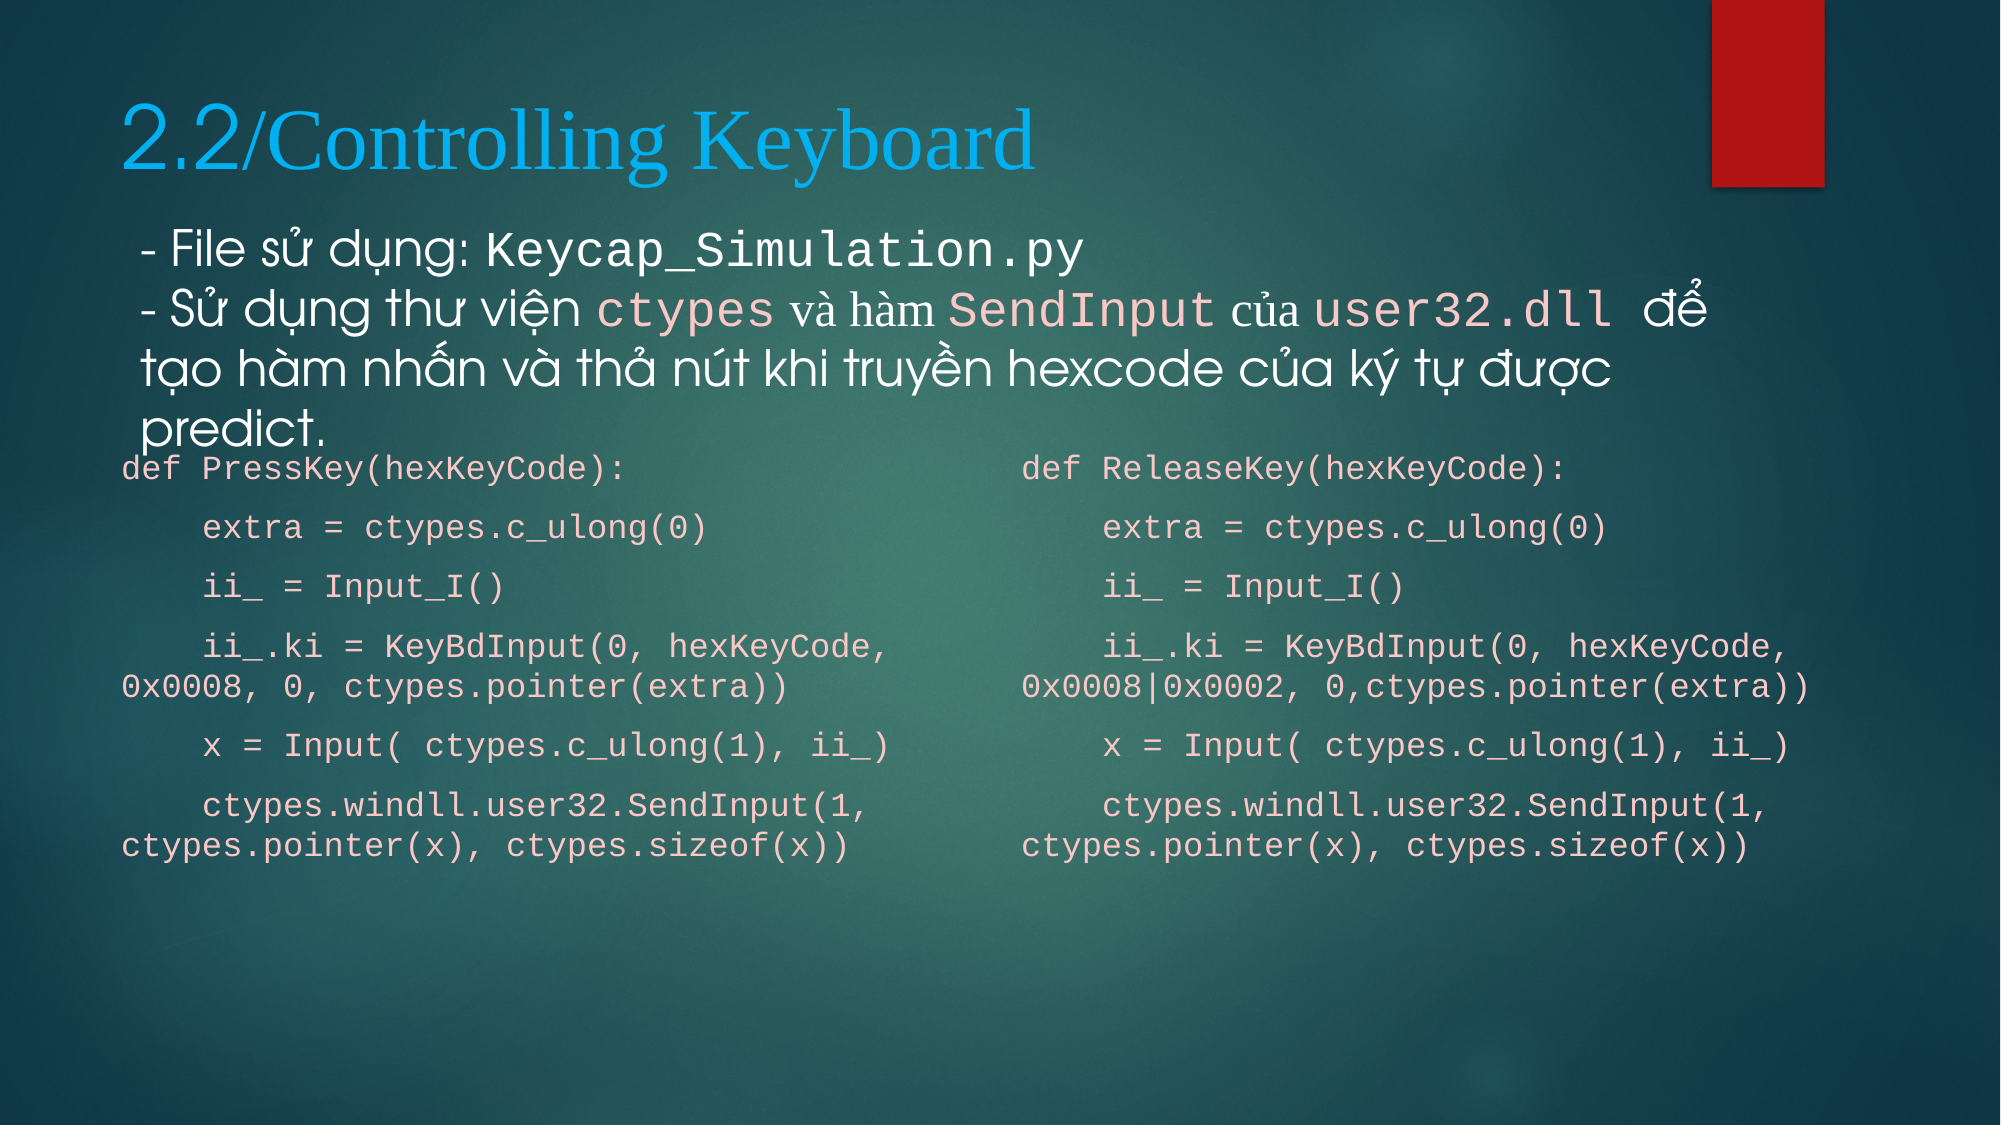

# 2.2/Controlling Keyboard
- File sử dụng: Keycap_Simulation.py
- Sử dụng thư viện ctypes và hàm SendInput của user32.dll để tạo hàm nhấn và thả nút khi truyền hexcode của ký tự được predict.
def ReleaseKey(hexKeyCode):
    extra = ctypes.c_ulong(0)
    ii_ = Input_I()
    ii_.ki = KeyBdInput(0, hexKeyCode, 0x0008|0x0002, 0,ctypes.pointer(extra))
    x = Input( ctypes.c_ulong(1), ii_)
    ctypes.windll.user32.SendInput(1, ctypes.pointer(x), ctypes.sizeof(x))
def PressKey(hexKeyCode):
    extra = ctypes.c_ulong(0)
    ii_ = Input_I()
    ii_.ki = KeyBdInput(0, hexKeyCode, 0x0008, 0, ctypes.pointer(extra))
    x = Input( ctypes.c_ulong(1), ii_)
    ctypes.windll.user32.SendInput(1, ctypes.pointer(x), ctypes.sizeof(x))